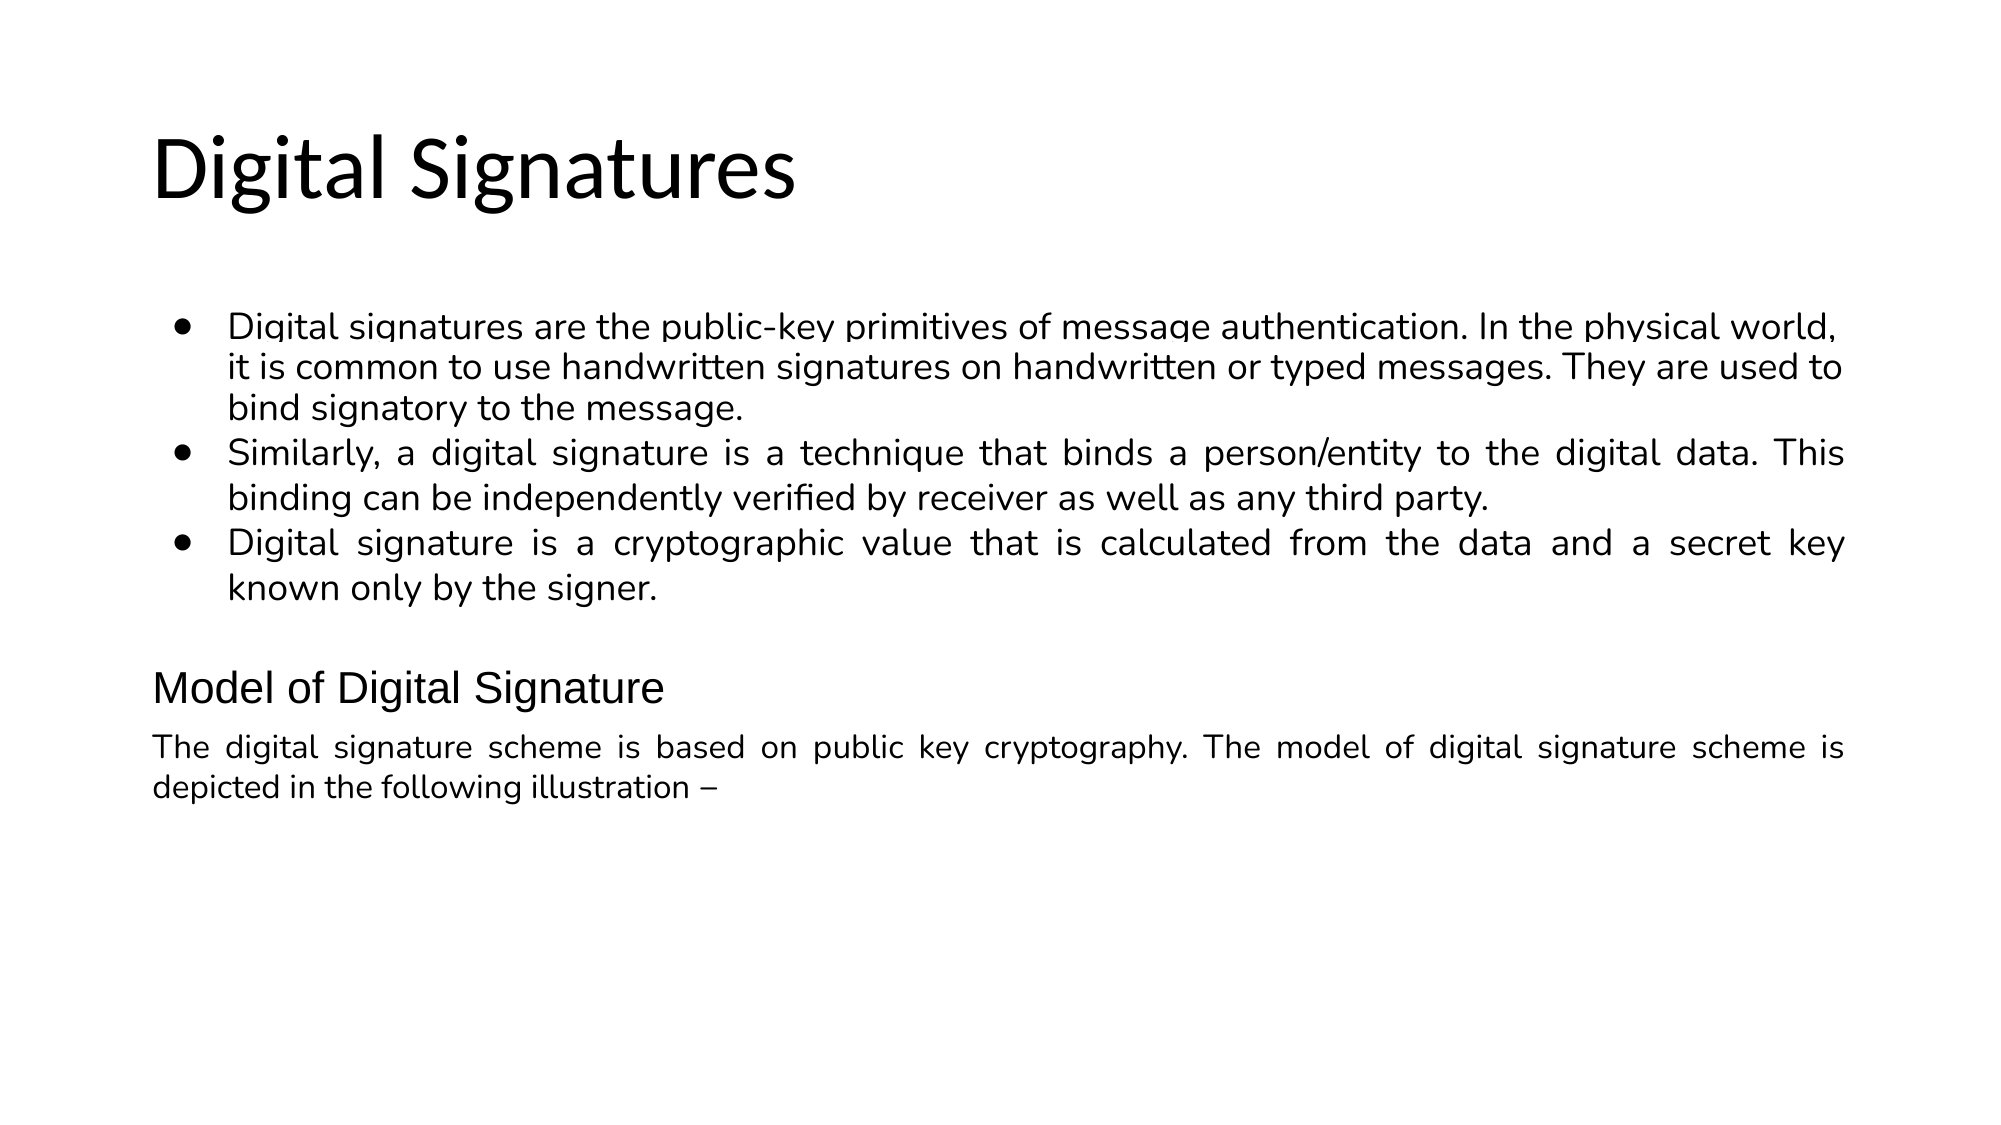

Digital Signatures
Digital signatures are the public-key primitives of message authentication. In the physical world, it is common to use handwritten signatures on handwritten or typed messages. They are used to bind signatory to the message.
Similarly, a digital signature is a technique that binds a person/entity to the digital data. This binding can be independently verified by receiver as well as any third party.
Digital signature is a cryptographic value that is calculated from the data and a secret key known only by the signer.
Model of Digital Signature
The digital signature scheme is based on public key cryptography. The model of digital signature scheme is depicted in the following illustration −